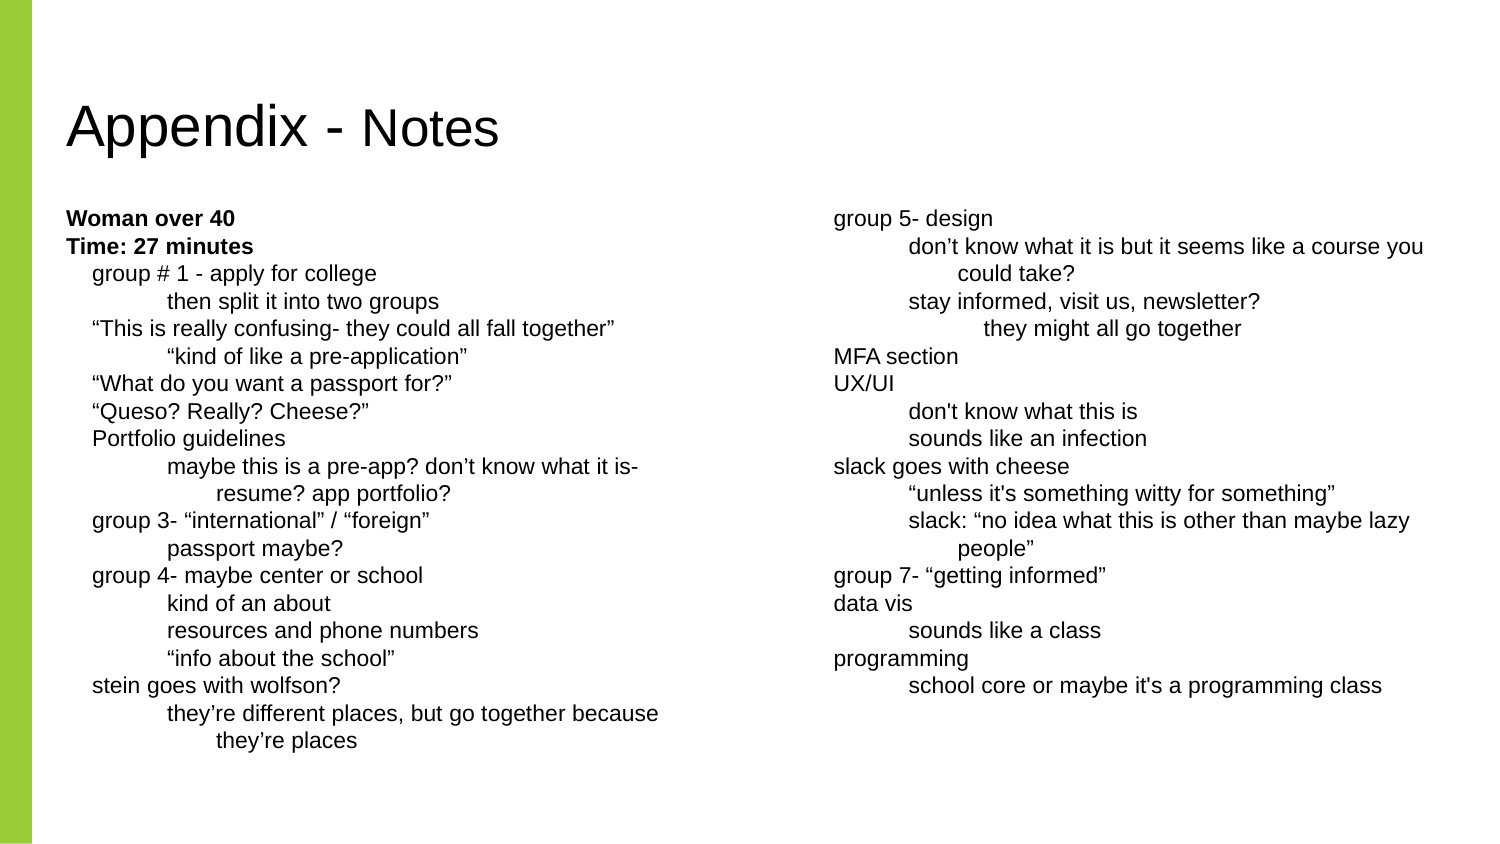

# Appendix - Notes
Woman over 40
Time: 27 minutes
group # 1 - apply for college
then split it into two groups
“This is really confusing- they could all fall together”
“kind of like a pre-application”
“What do you want a passport for?”
“Queso? Really? Cheese?”
Portfolio guidelines
maybe this is a pre-app? don’t know what it is- resume? app portfolio?
group 3- “international” / “foreign”
passport maybe?
group 4- maybe center or school
kind of an about
resources and phone numbers
“info about the school”
stein goes with wolfson?
they’re different places, but go together because they’re places

group 5- design
don’t know what it is but it seems like a course you could take?
stay informed, visit us, newsletter?
they might all go together
MFA section
UX/UI
don't know what this is
sounds like an infection
slack goes with cheese
“unless it's something witty for something”
slack: “no idea what this is other than maybe lazy people”
group 7- “getting informed”
data vis
sounds like a class
programming
school core or maybe it's a programming class